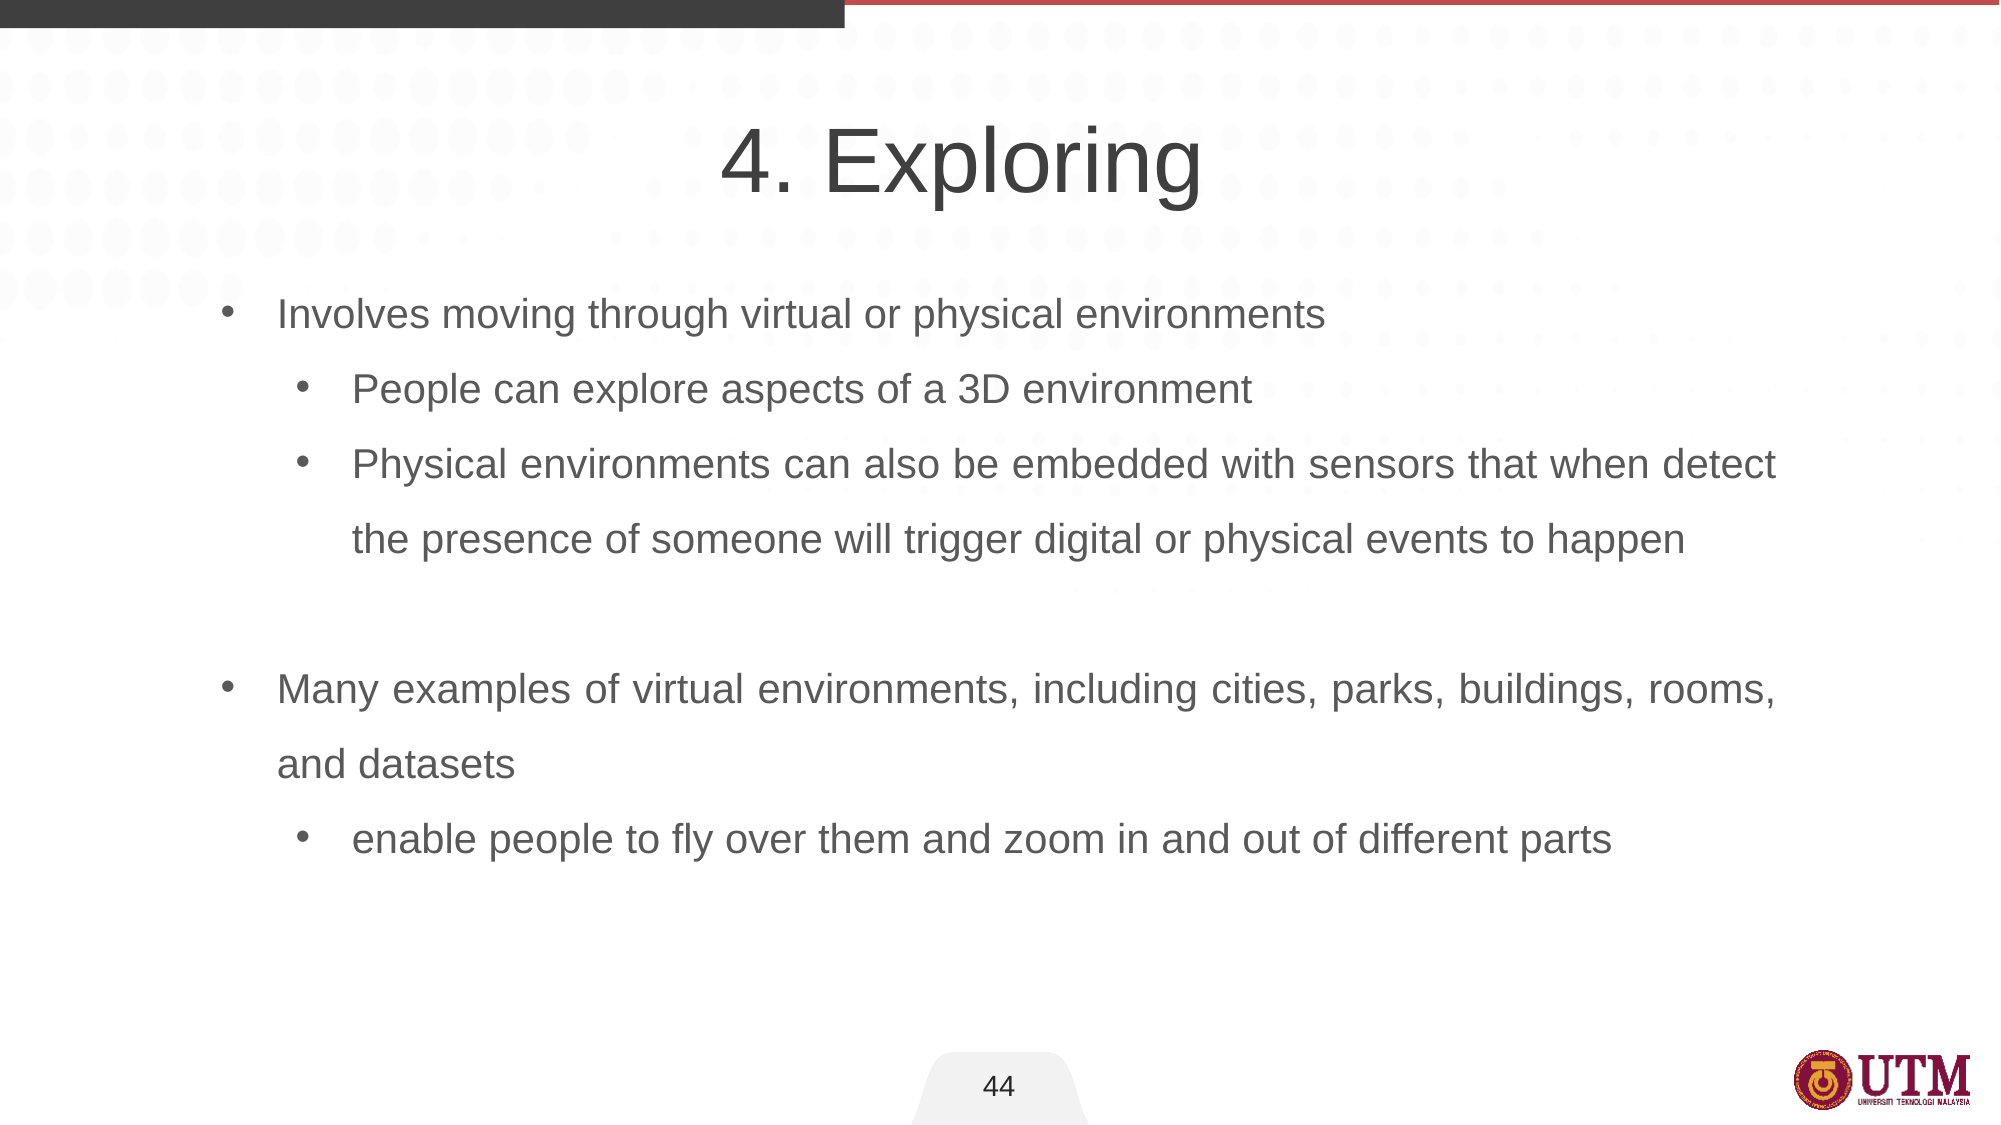

4. Exploring
Involves moving through virtual or physical environments
People can explore aspects of a 3D environment
Physical environments can also be embedded with sensors that when detect the presence of someone will trigger digital or physical events to happen

Many examples of virtual environments, including cities, parks, buildings, rooms, and datasets
enable people to fly over them and zoom in and out of different parts
44